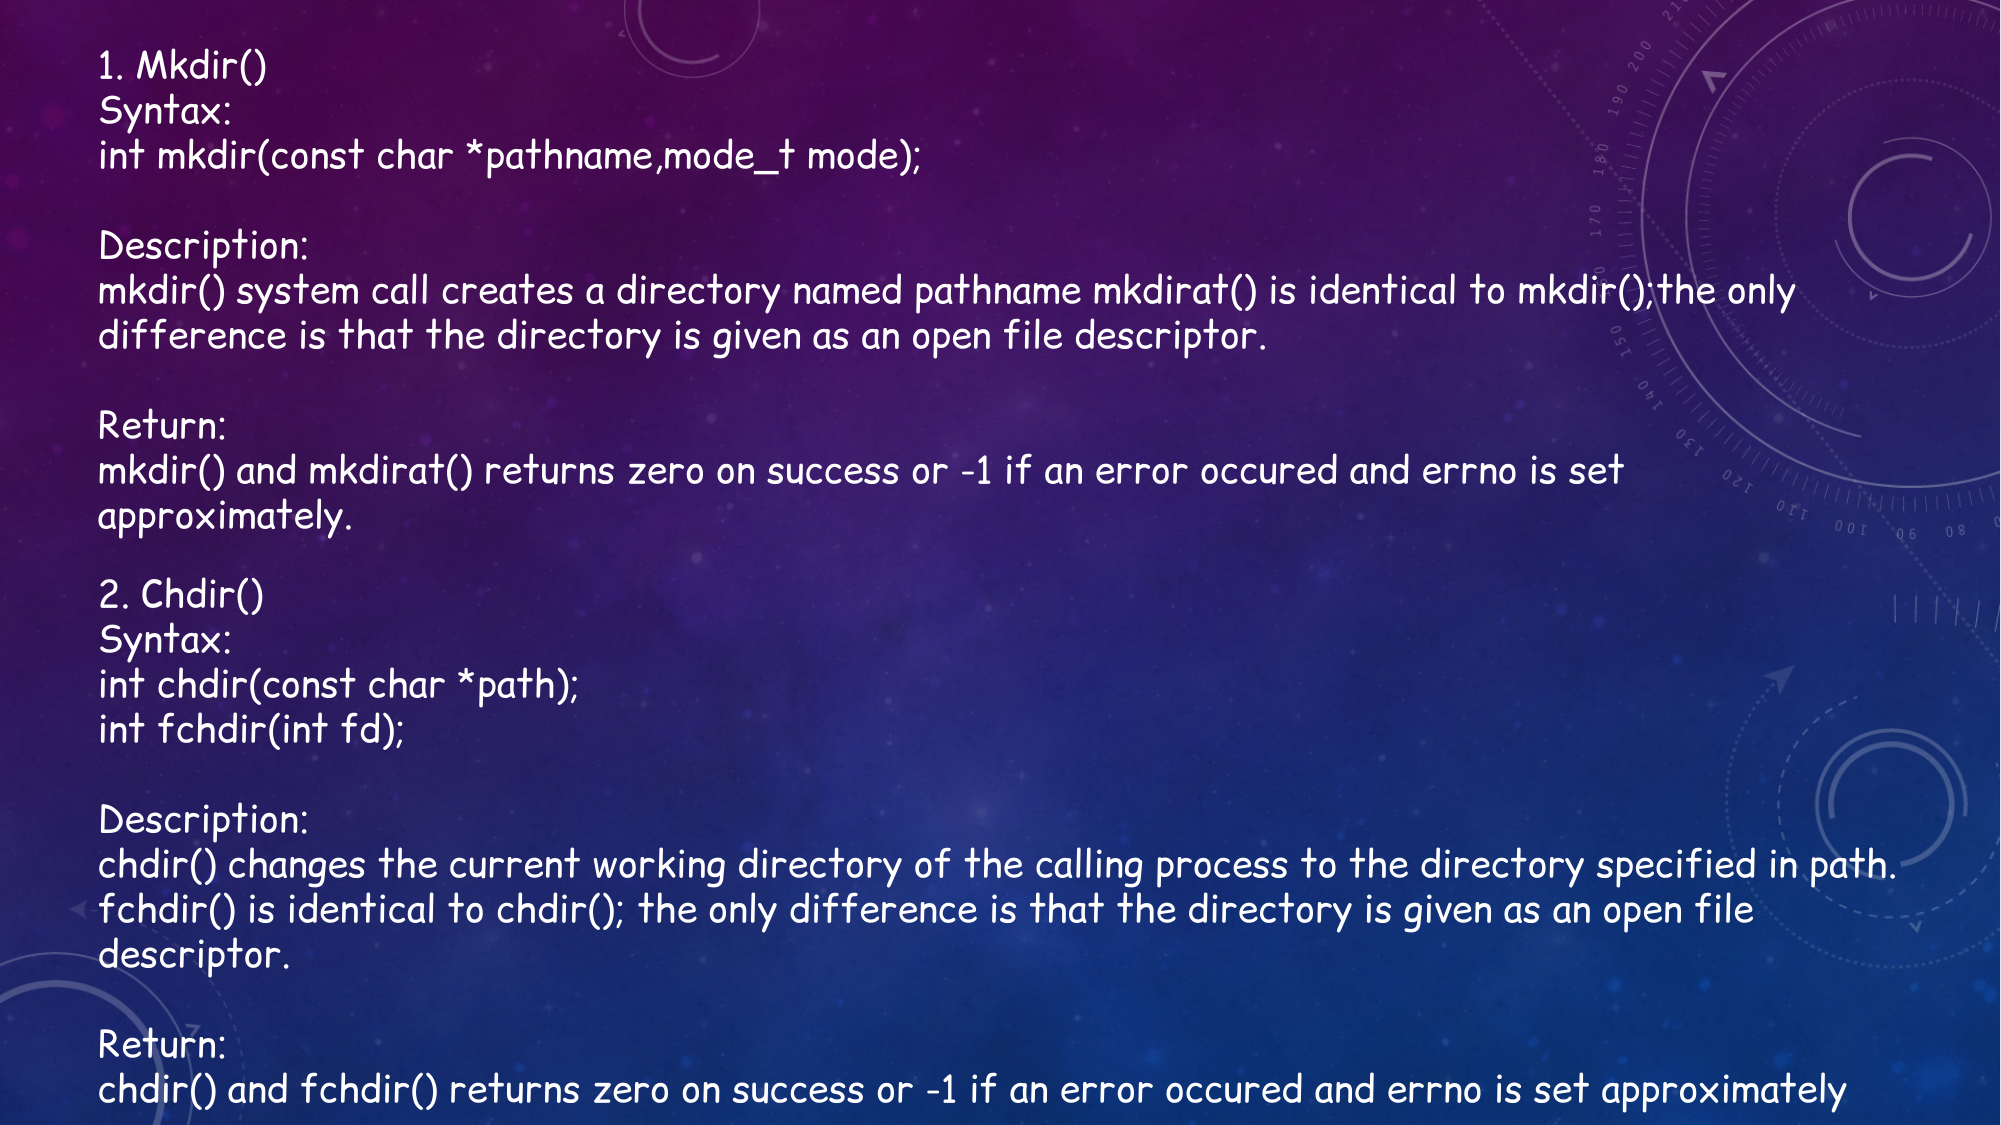

1. Mkdir()
Syntax:
int mkdir(const char *pathname,mode_t mode);

Description:
mkdir() system call creates a directory named pathname mkdirat() is identical to mkdir();the only difference is that the directory is given as an open file descriptor.

Return:
mkdir() and mkdirat() returns zero on success or -1 if an error occured and errno is set approximately.
2. Chdir()
Syntax:
int chdir(const char *path);
int fchdir(int fd);

Description:
chdir() changes the current working directory of the calling process to the directory specified in path.
fchdir() is identical to chdir(); the only difference is that the directory is given as an open file descriptor.

Return:
chdir() and fchdir() returns zero on success or -1 if an error occured and errno is set approximately